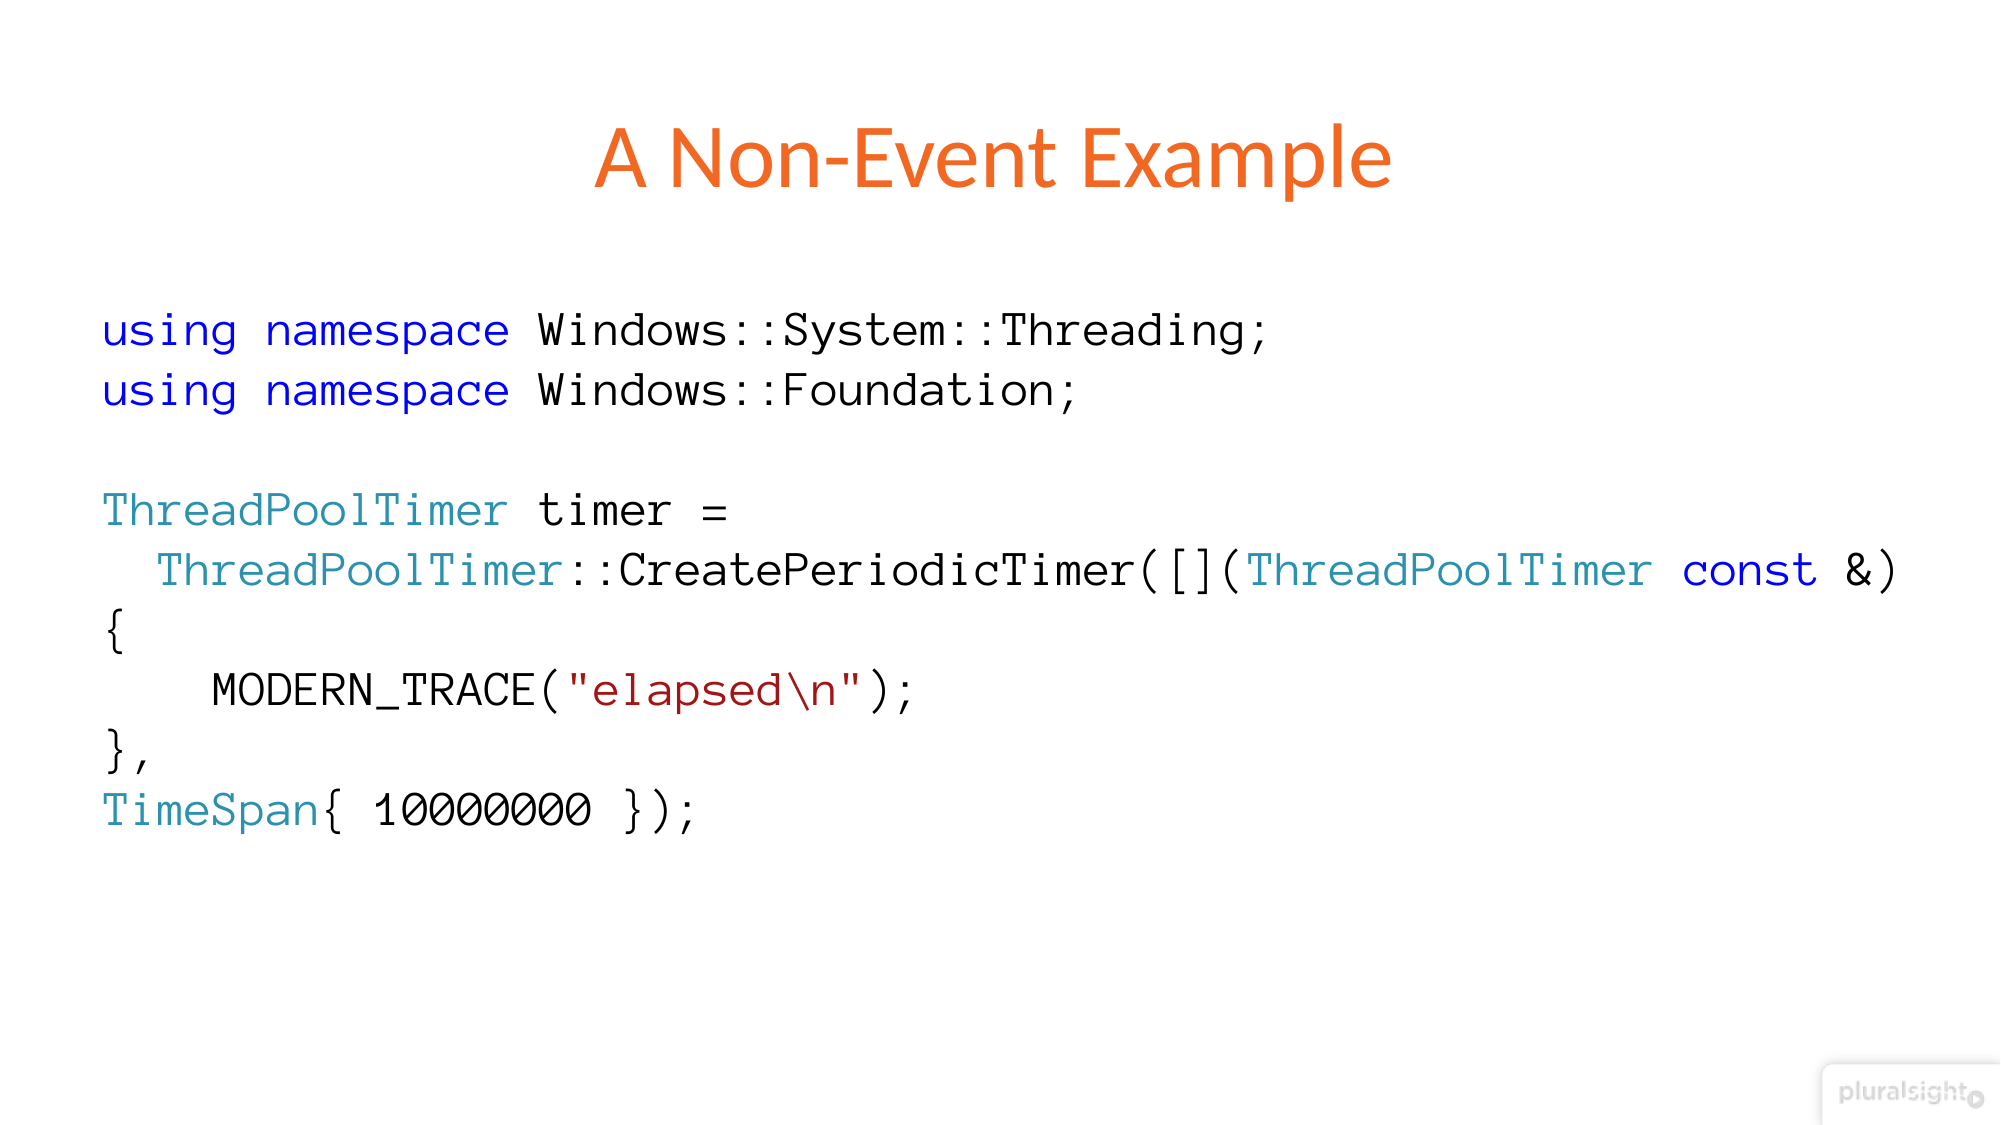

# A Non-Event Example
using namespace Windows::System::Threading;
using namespace Windows::Foundation;

ThreadPoolTimer timer =
  ThreadPoolTimer::CreatePeriodicTimer([](ThreadPoolTimer const &)
{
    MODERN_TRACE("elapsed\n");
},
TimeSpan{ 10000000 });